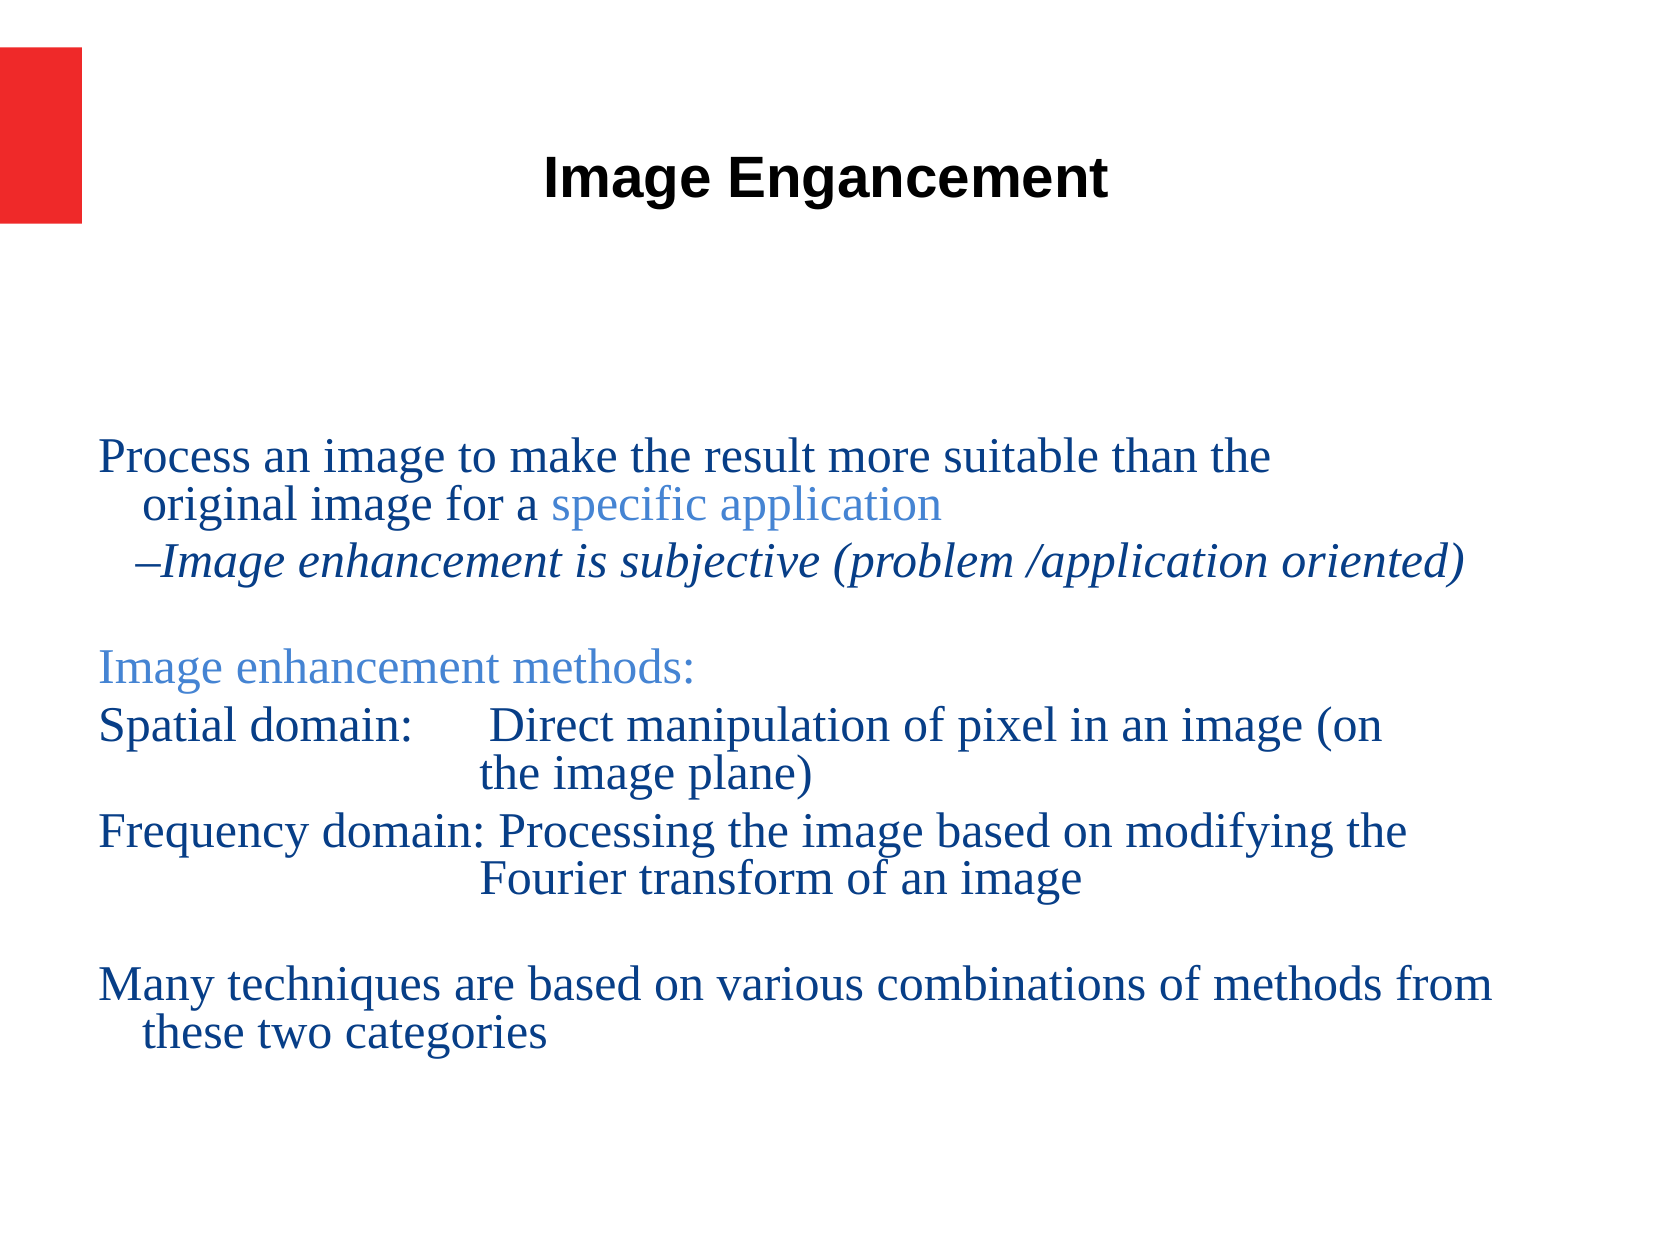

Image Engancement
Process an image to make the result more suitable than the
original image for a specific application
   –Image enhancement is subjective (problem /application oriented)
Image enhancement methods:
Spatial domain:      Direct manipulation of pixel in an image (on
                           the image plane)
Frequency domain: Processing the image based on modifying the
                           Fourier transform of an image
Many techniques are based on various combinations of methods from these two categories